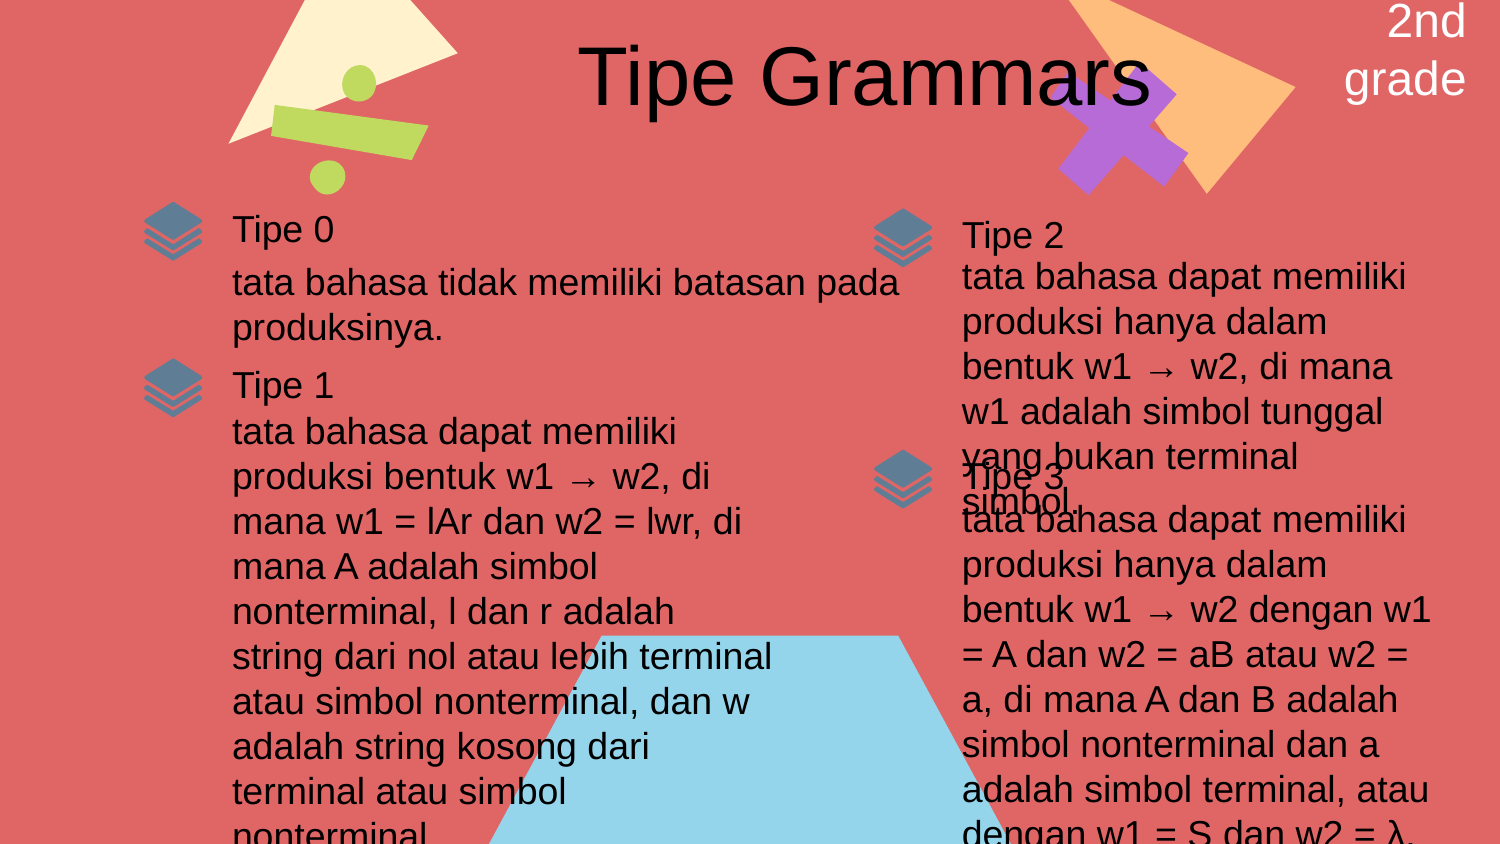

Tipe Grammars
2nd grade

Tipe 0

Tipe 2

tata bahasa dapat memiliki produksi hanya dalam bentuk w1 → w2, di mana w1 adalah simbol tunggal yang bukan terminal
simbol.
tata bahasa tidak memiliki batasan pada produksinya.
Tipe 1

tata bahasa dapat memiliki produksi bentuk w1 → w2, di mana w1 = lAr dan w2 = lwr, di mana A adalah simbol nonterminal, l dan r adalah string dari nol atau lebih terminal atau simbol nonterminal, dan w adalah string kosong dari terminal atau simbol nonterminal.
Tipe 3

tata bahasa dapat memiliki produksi hanya dalam bentuk w1 → w2 dengan w1 = A dan w2 = aB atau w2 = a, di mana A dan B adalah simbol nonterminal dan a adalah simbol terminal, atau dengan w1 = S dan w2 = λ.